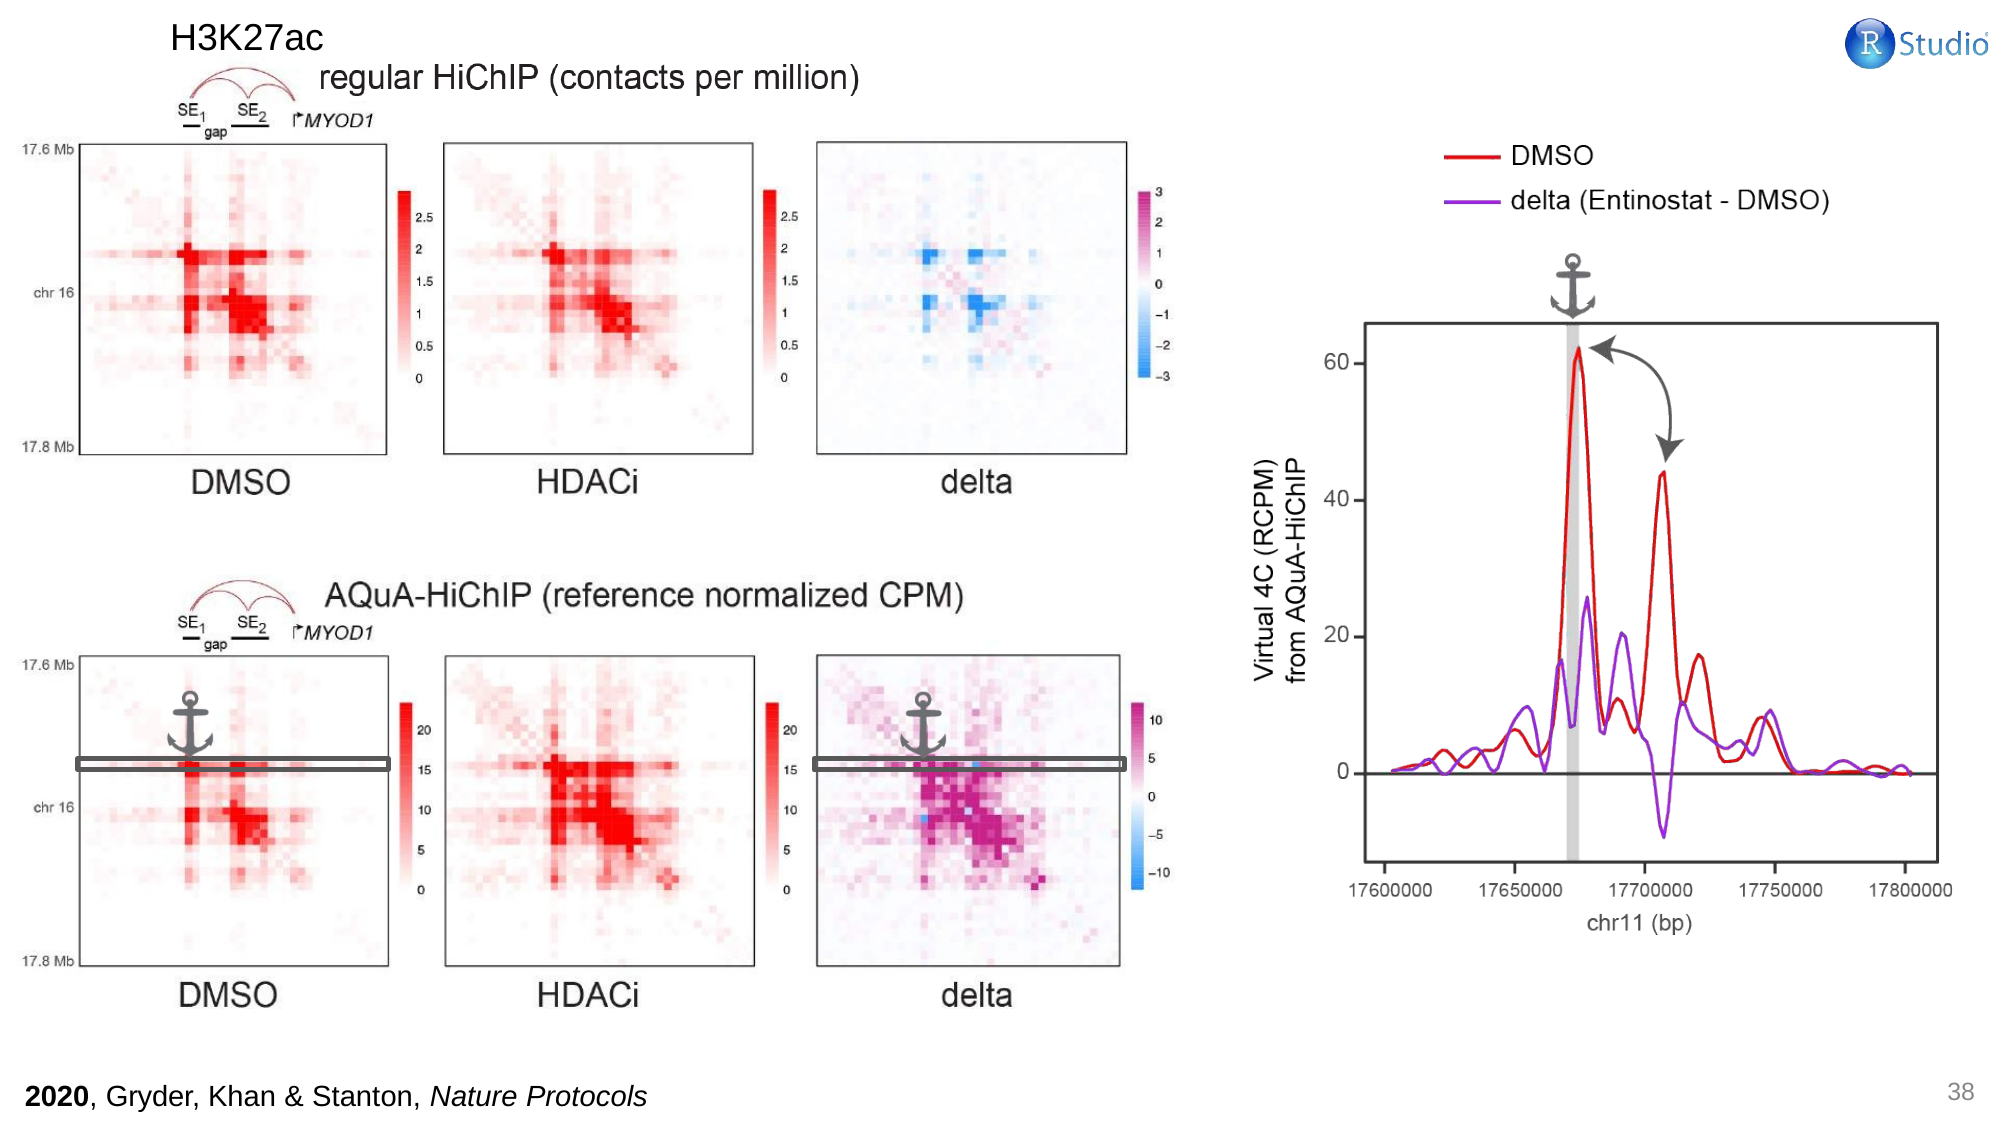

H3K27ac

38
2020, Gryder, Khan & Stanton, Nature Protocols